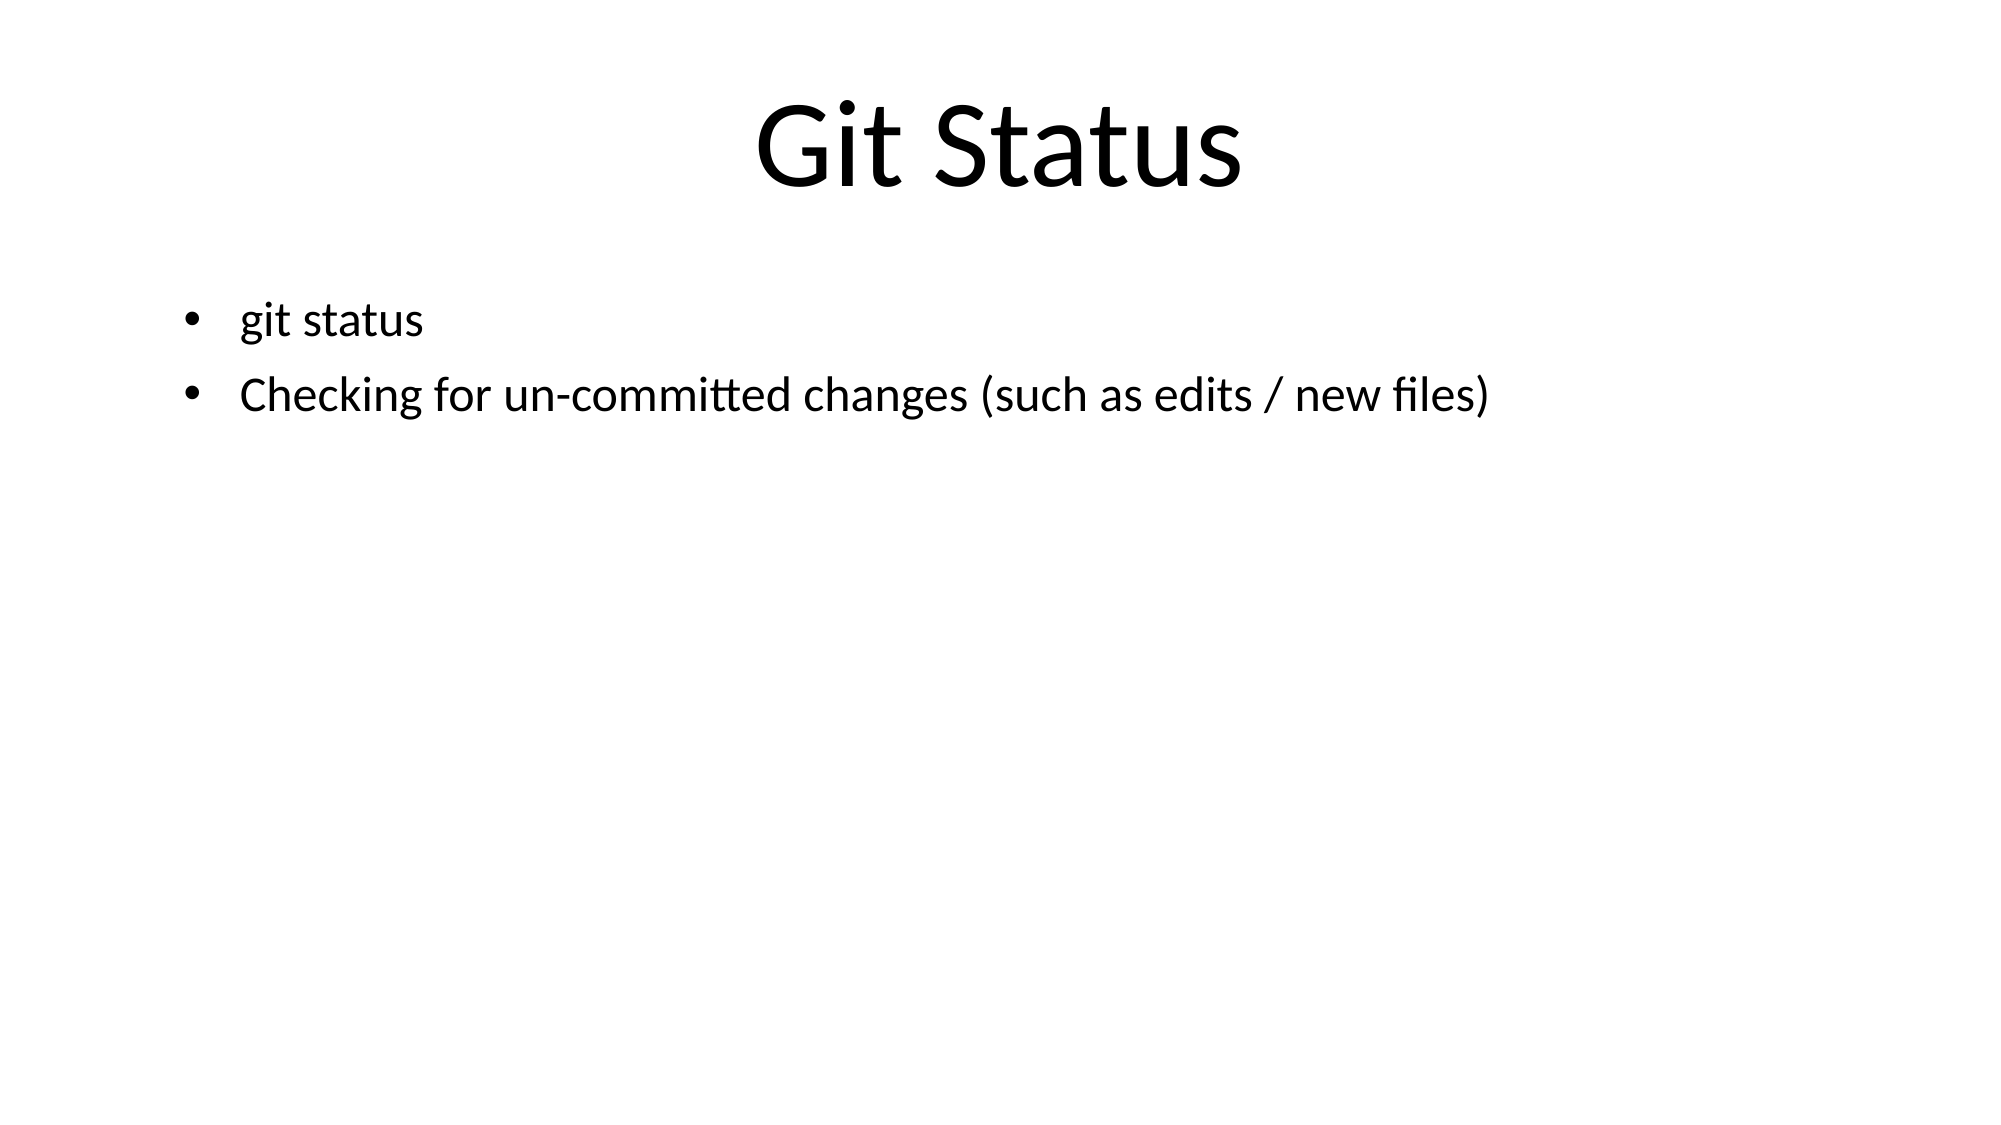

# Git Status
git status
Checking for un-committed changes (such as edits / new files)